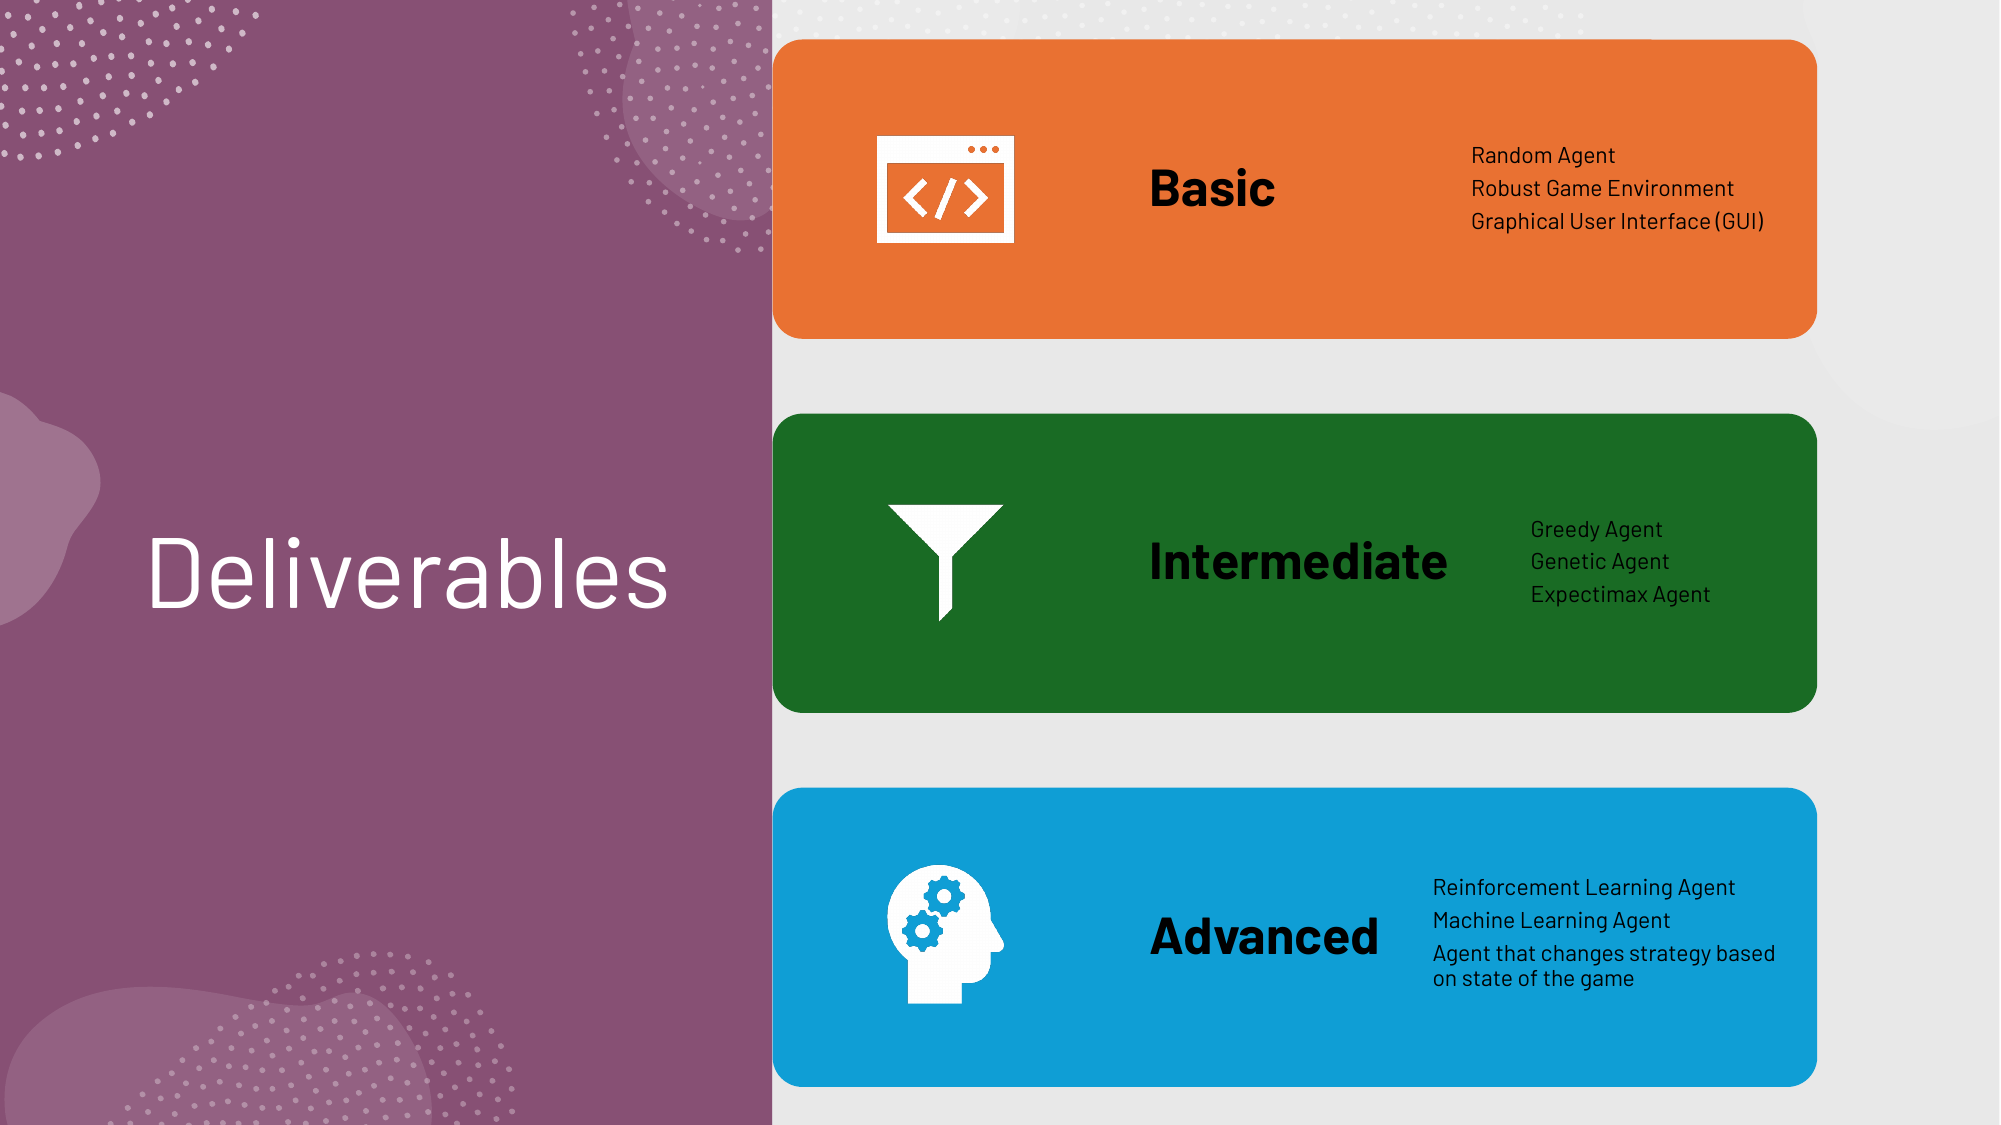

Basic
Random Agent
Robust Game Environment
Graphical User Interface (GUI)
Intermediate
Greedy Agent
Genetic Agent
Expectimax Agent
Advanced
Reinforcement Learning Agent
Machine Learning Agent
Agent that changes strategy based on state of the game
# Deliverables